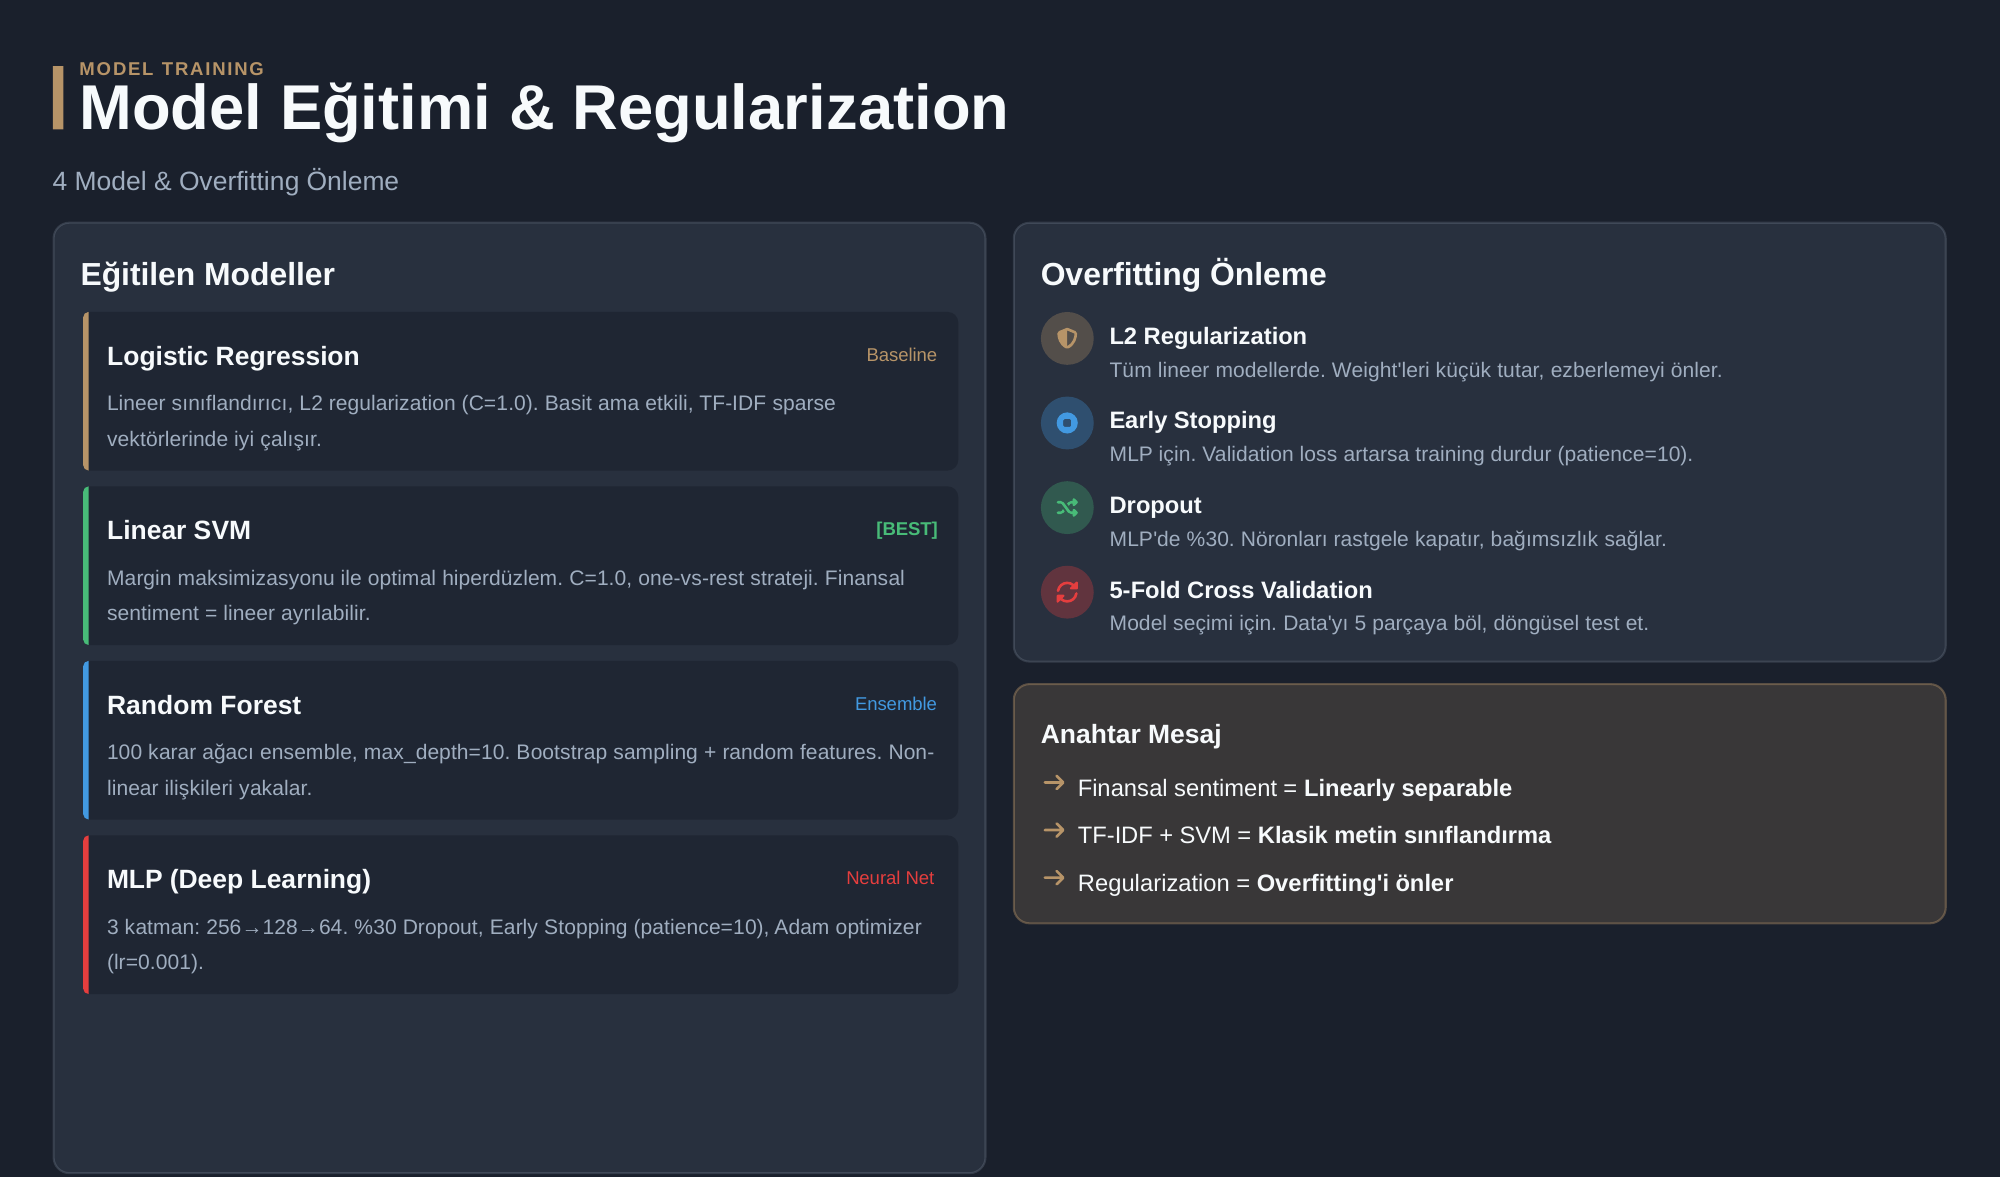

MODEL TRAINING

Model Eğitimi & Regularization
4 Model & Overfitting Önleme

Eğitilen Modeller
Overfitting Önleme

L2 Regularization

Logistic Regression
Baseline
Tüm lineer modellerde. Weight'leri küçük tutar, ezberlemeyi önler.
Lineer sınıflandırıcı, L2 regularization (C=1.0). Basit ama etkili, TF-IDF sparse vektörlerinde iyi çalışır.

Early Stopping

MLP için. Validation loss artarsa training durdur (patience=10).

Dropout

Linear SVM
[BEST]
MLP'de %30. Nöronları rastgele kapatır, bağımsızlık sağlar.
Margin maksimizasyonu ile optimal hiperdüzlem. C=1.0, one-vs-rest strateji. Finansal sentiment = lineer ayrılabilir.

5-Fold Cross Validation

Model seçimi için. Data'yı 5 parçaya böl, döngüsel test et.

Random Forest

Ensemble
Anahtar Mesaj
100 karar ağacı ensemble, max_depth=10. Bootstrap sampling + random features. Non-linear ilişkileri yakalar.
Finansal sentiment = Linearly separable

TF-IDF + SVM = Klasik metin sınıflandırma

MLP (Deep Learning)
Regularization = Overfitting'i önler
Neural Net

3 katman: 256→128→64. %30 Dropout, Early Stopping (patience=10), Adam optimizer (lr=0.001).

Jupyter Notebook Cell 10: Model Loading
Tüm modeller ve TF-IDF vectorizer yüklendi